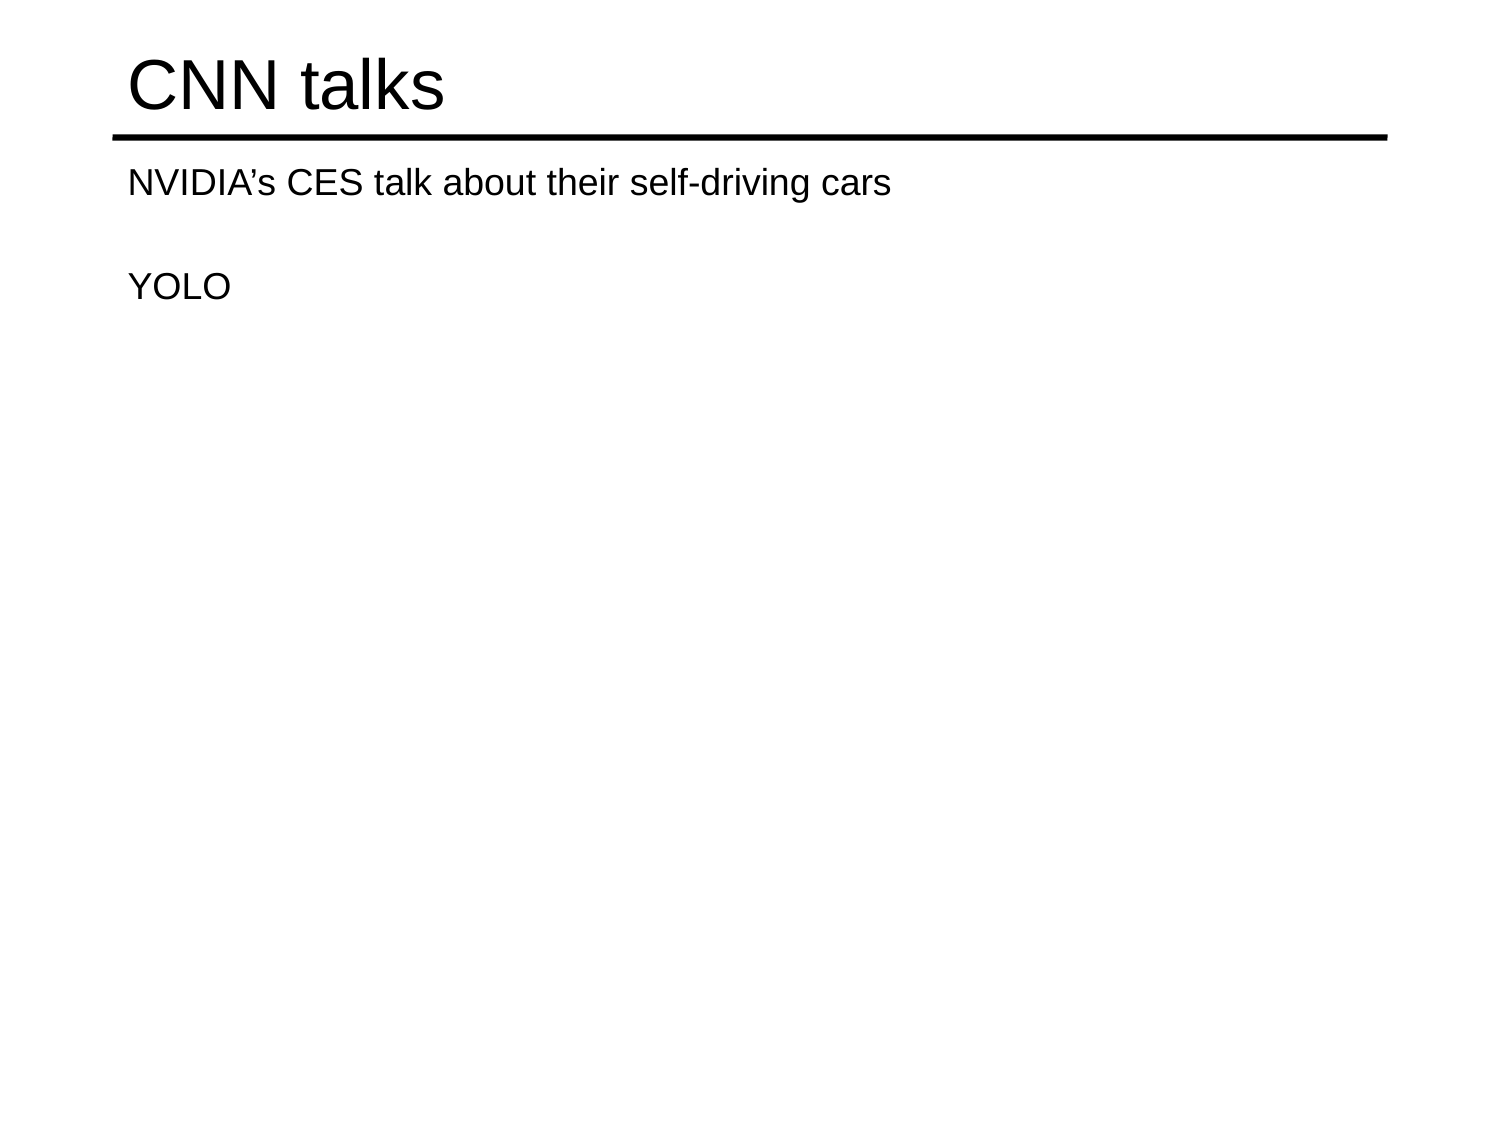

# CNN talks
NVIDIA’s CES talk about their self-driving cars

YOLO